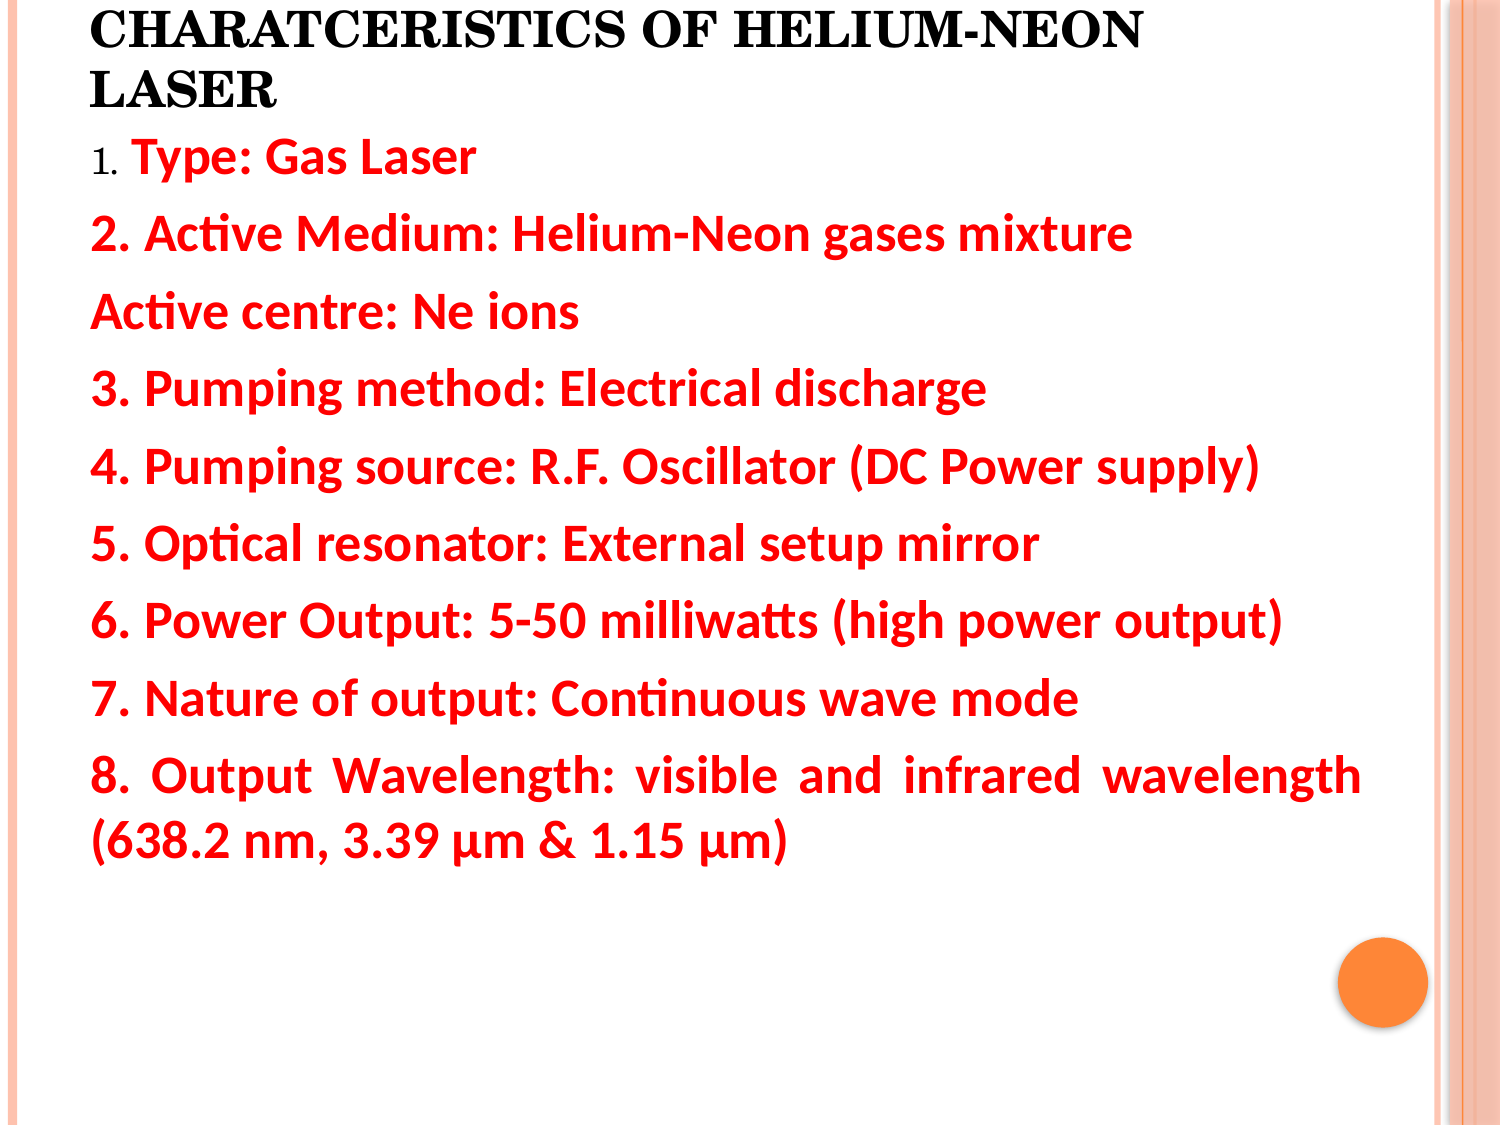

# CHARATCERISTICS of Helium-Neon  laser
1. Type: Gas Laser
2. Active Medium: Helium-Neon gases mixture
Active centre: Ne ions
3. Pumping method: Electrical discharge
4. Pumping source: R.F. Oscillator (DC Power supply)
5. Optical resonator: External setup mirror
6. Power Output: 5-50 milliwatts (high power output)
7. Nature of output: Continuous wave mode
8. Output Wavelength: visible and infrared wavelength (638.2 nm, 3.39 μm & 1.15 μm)